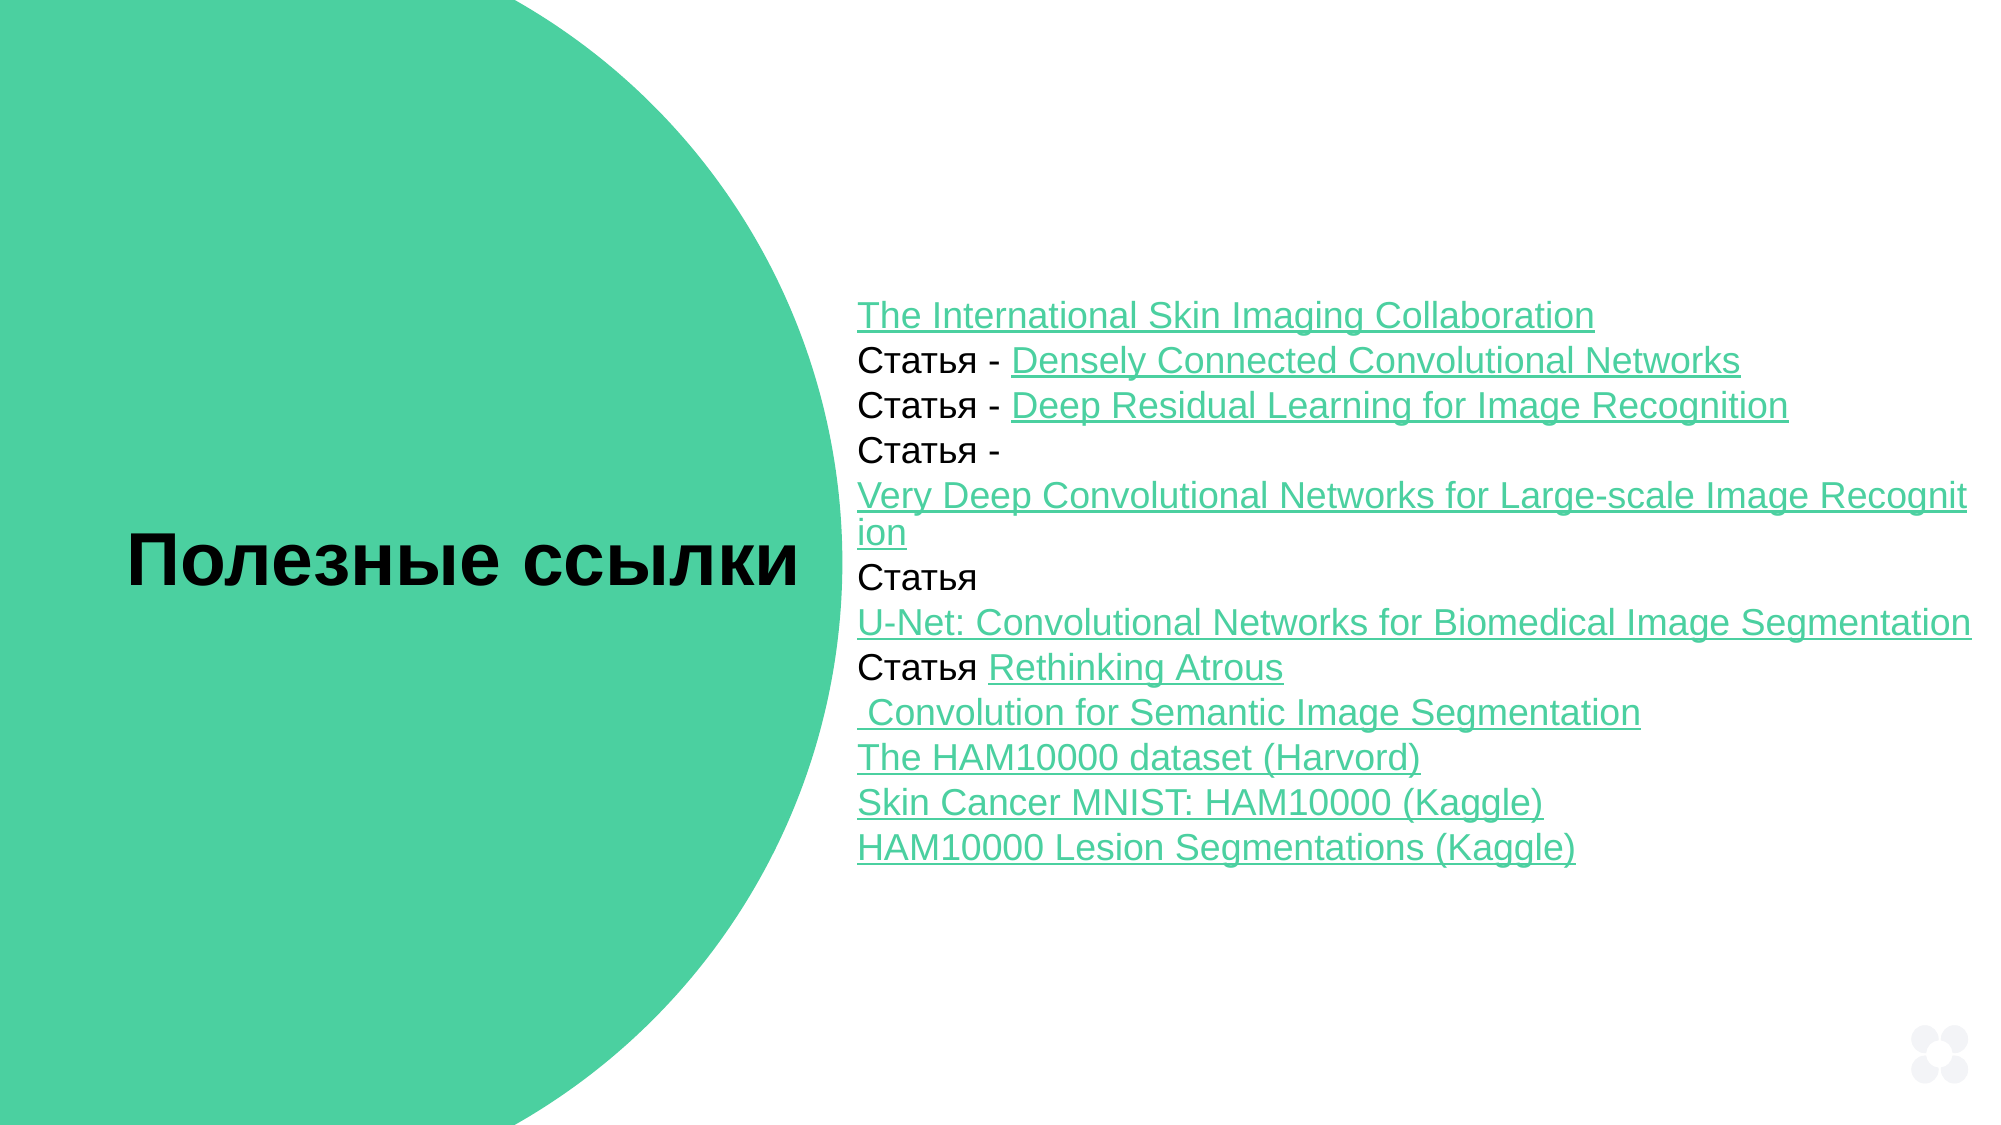

Полезные ссылки
The International Skin Imaging Collaboration
Статья - Densely Connected Convolutional Networks
Статья - Deep Residual Learning for Image Recognition
Статья - Very Deep Convolutional Networks for Large-scale Image Recognition
Статья U-Net: Convolutional Networks for Biomedical Image Segmentation
Статья Rethinking Atrous Convolution for Semantic Image Segmentation
The HAM10000 dataset (Harvord)
Skin Cancer MNIST: HAM10000 (Kaggle)
HAM10000 Lesion Segmentations (Kaggle)